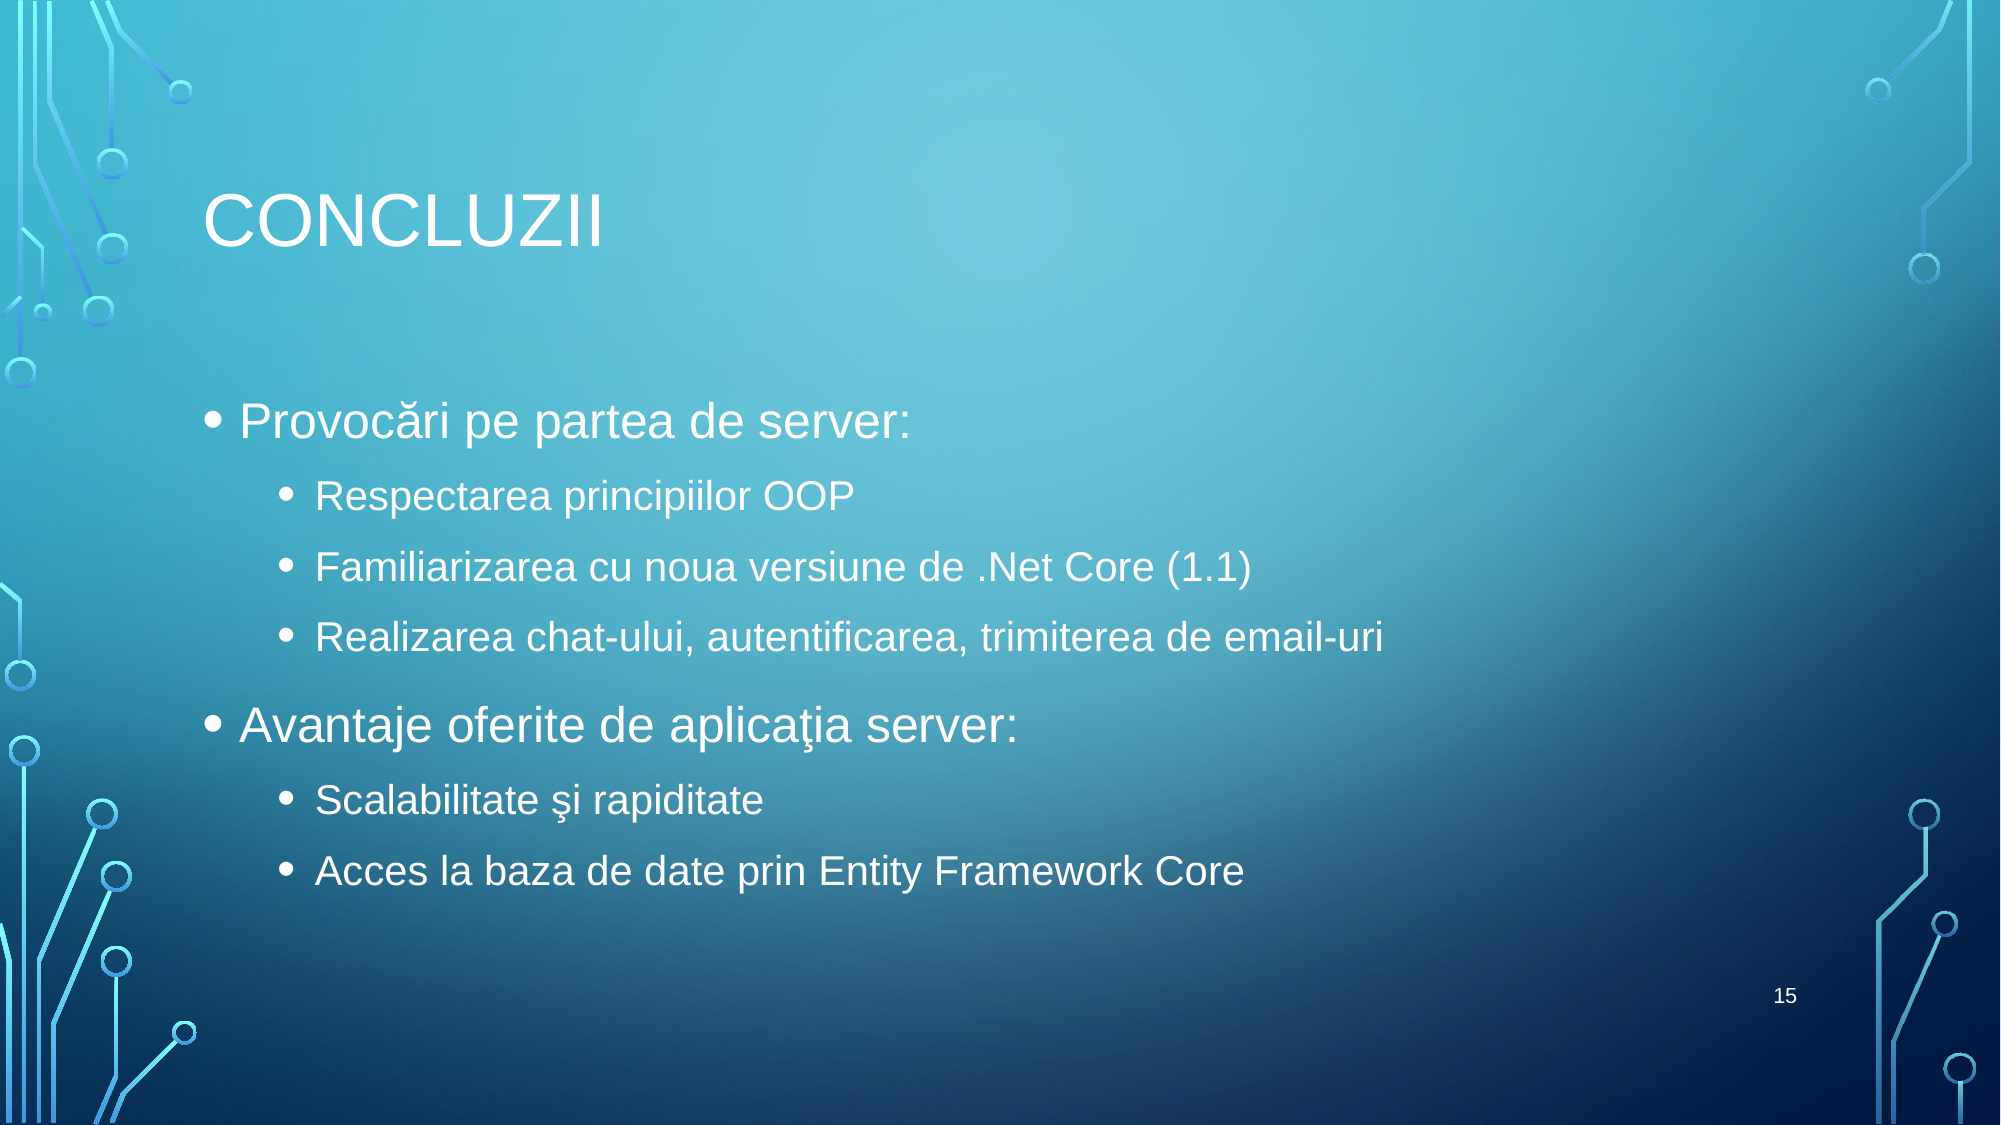

# Concluzii
Provocări pe partea de server:
Respectarea principiilor OOP
Familiarizarea cu noua versiune de .Net Core (1.1)
Realizarea chat-ului, autentificarea, trimiterea de email-uri
Avantaje oferite de aplicaţia server:
Scalabilitate şi rapiditate
Acces la baza de date prin Entity Framework Core
15